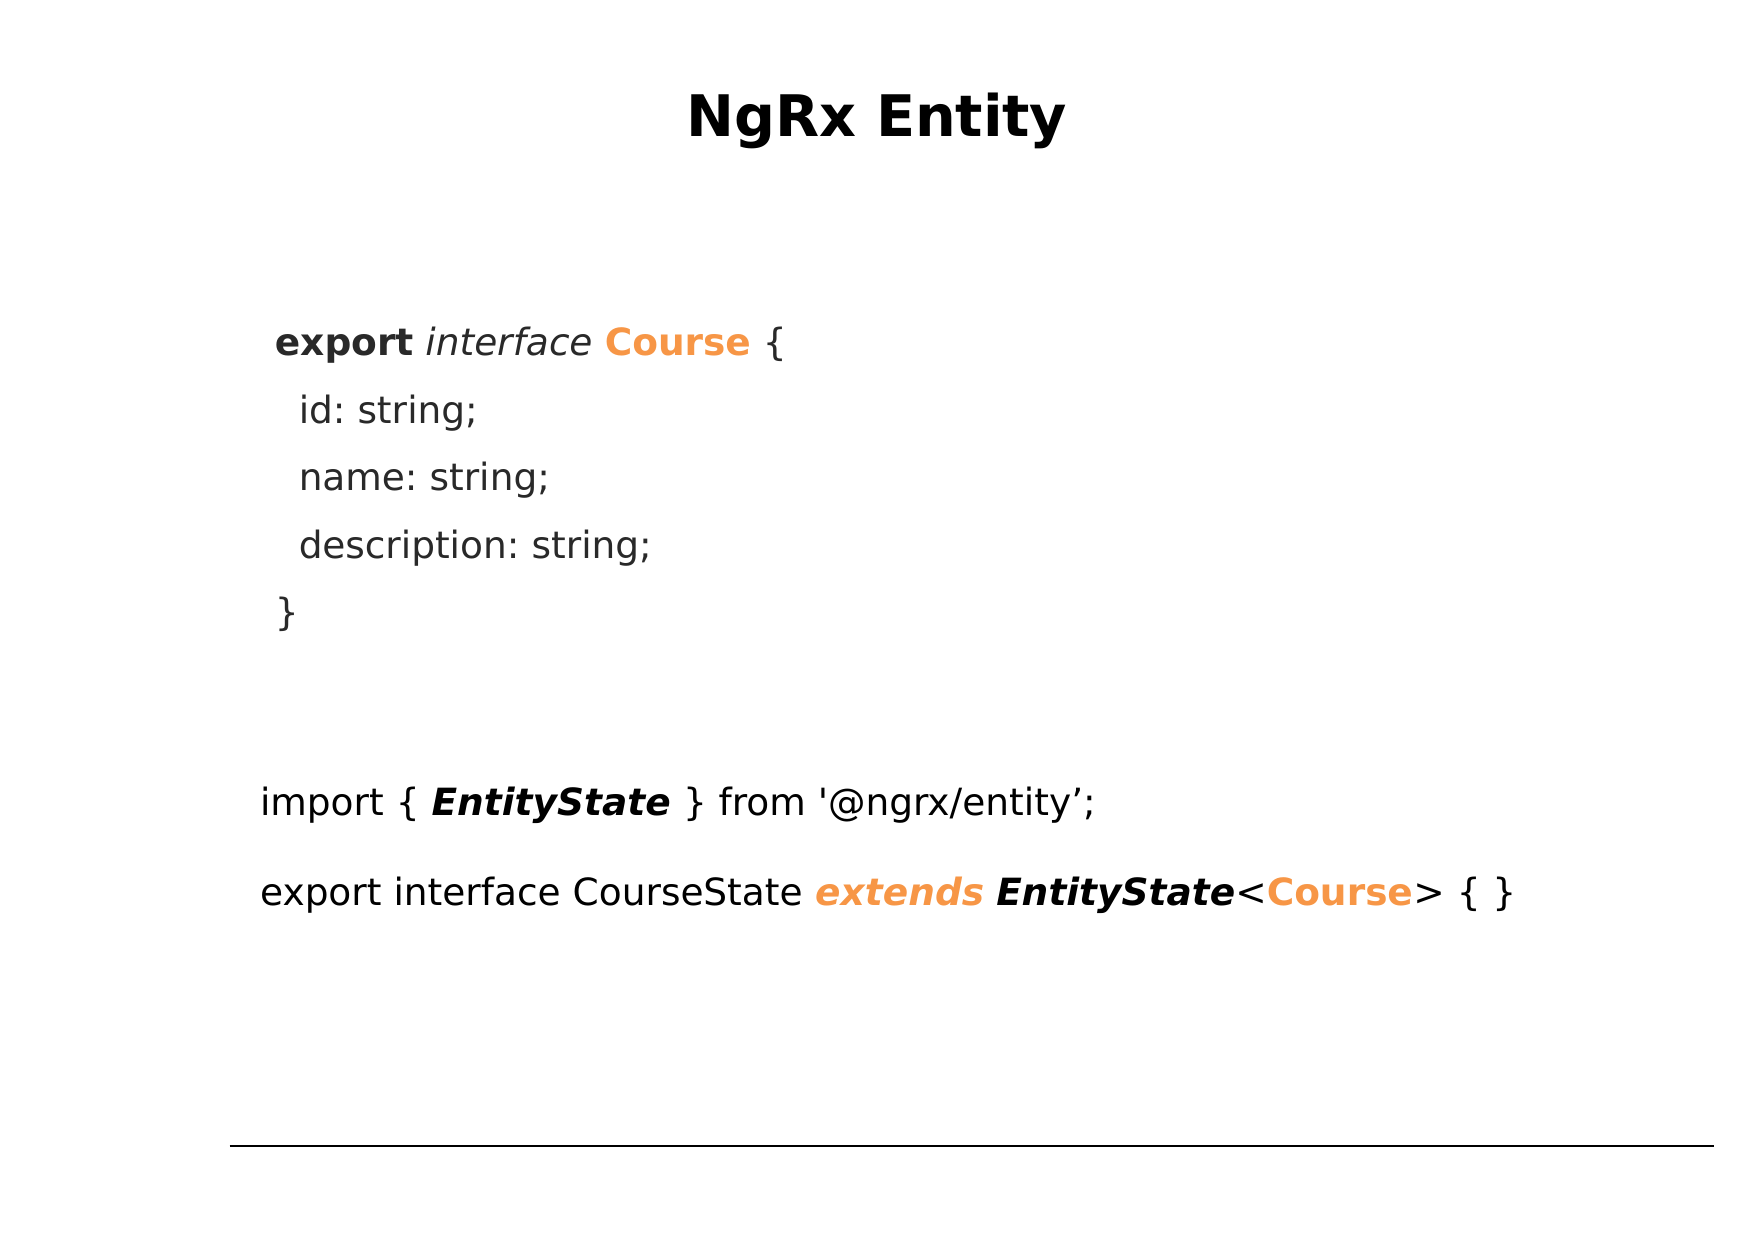

# NgRx Entity
export interface Course {
  id: string;
  name: string;
  description: string;
}
import { EntityState } from '@ngrx/entity’;

export interface CourseState extends EntityState<Course> { }